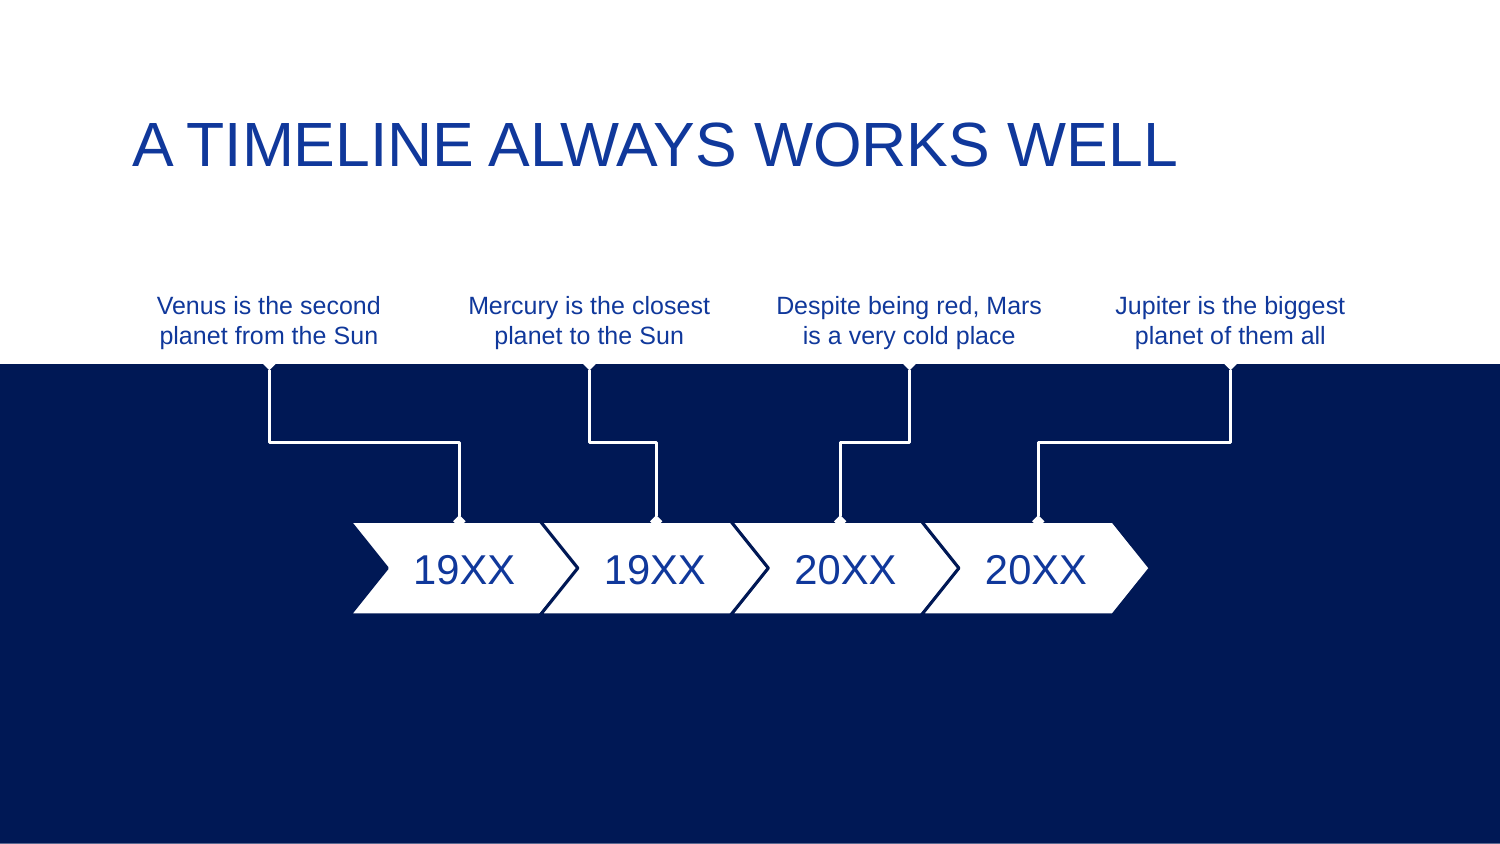

# A TIMELINE ALWAYS WORKS WELL
Venus is the second planet from the Sun
Mercury is the closest planet to the Sun
Despite being red, Mars is a very cold place
Jupiter is the biggest planet of them all

19XX
19XX
20XX
20XX